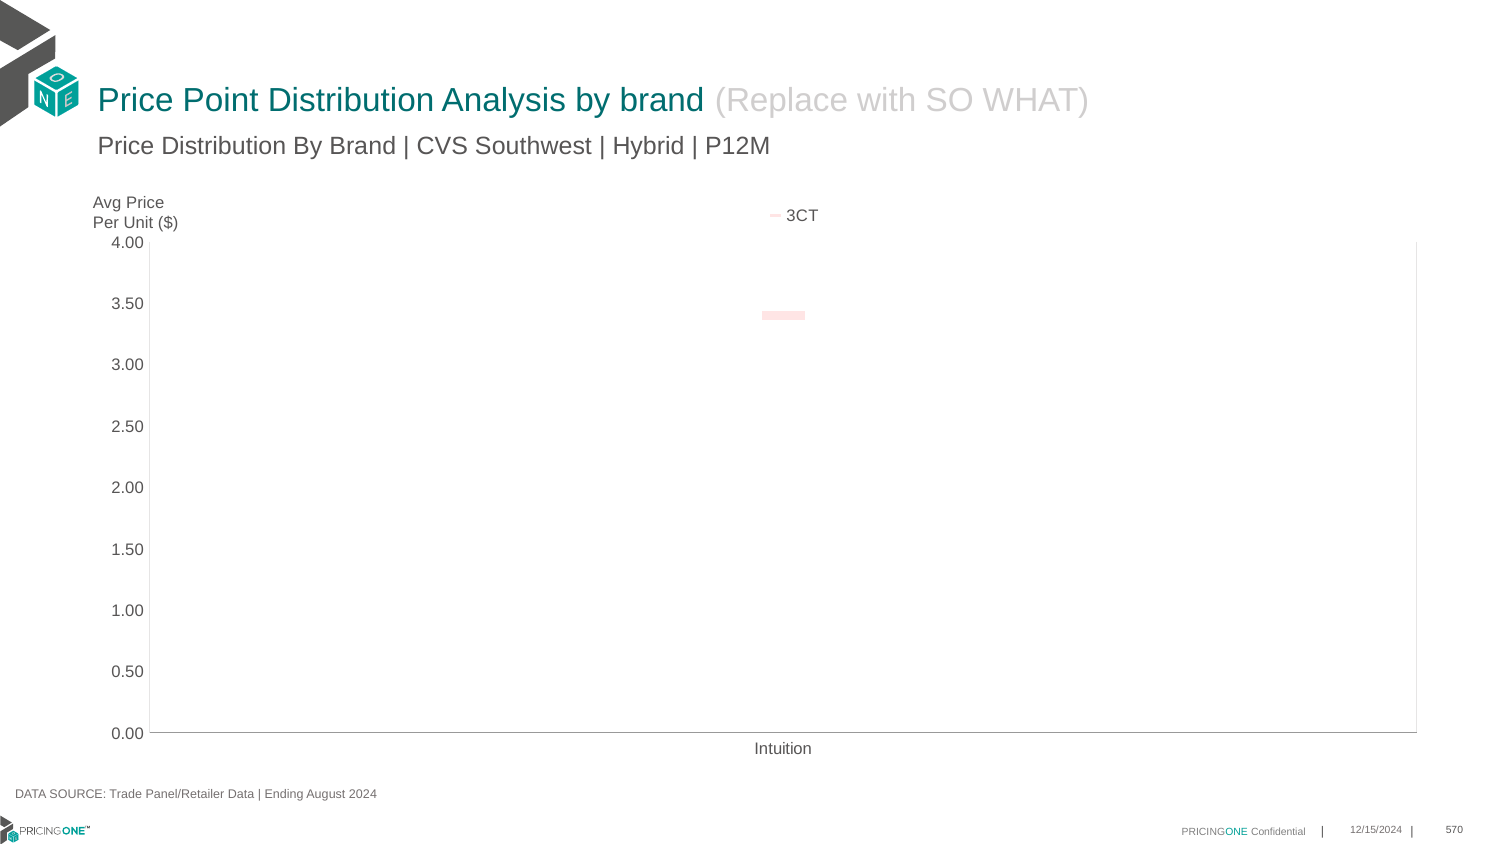

# Price Point Distribution Analysis by brand (Replace with SO WHAT)
Price Distribution By Brand | CVS Southwest | Hybrid | P12M

### Chart

| Category | 3CT |
|---|---|
| Intuition | 3.4 |
Avg Price
Per Unit ($)
DATA SOURCE: Trade Panel/Retailer Data | Ending August 2024
12/15/2024
570